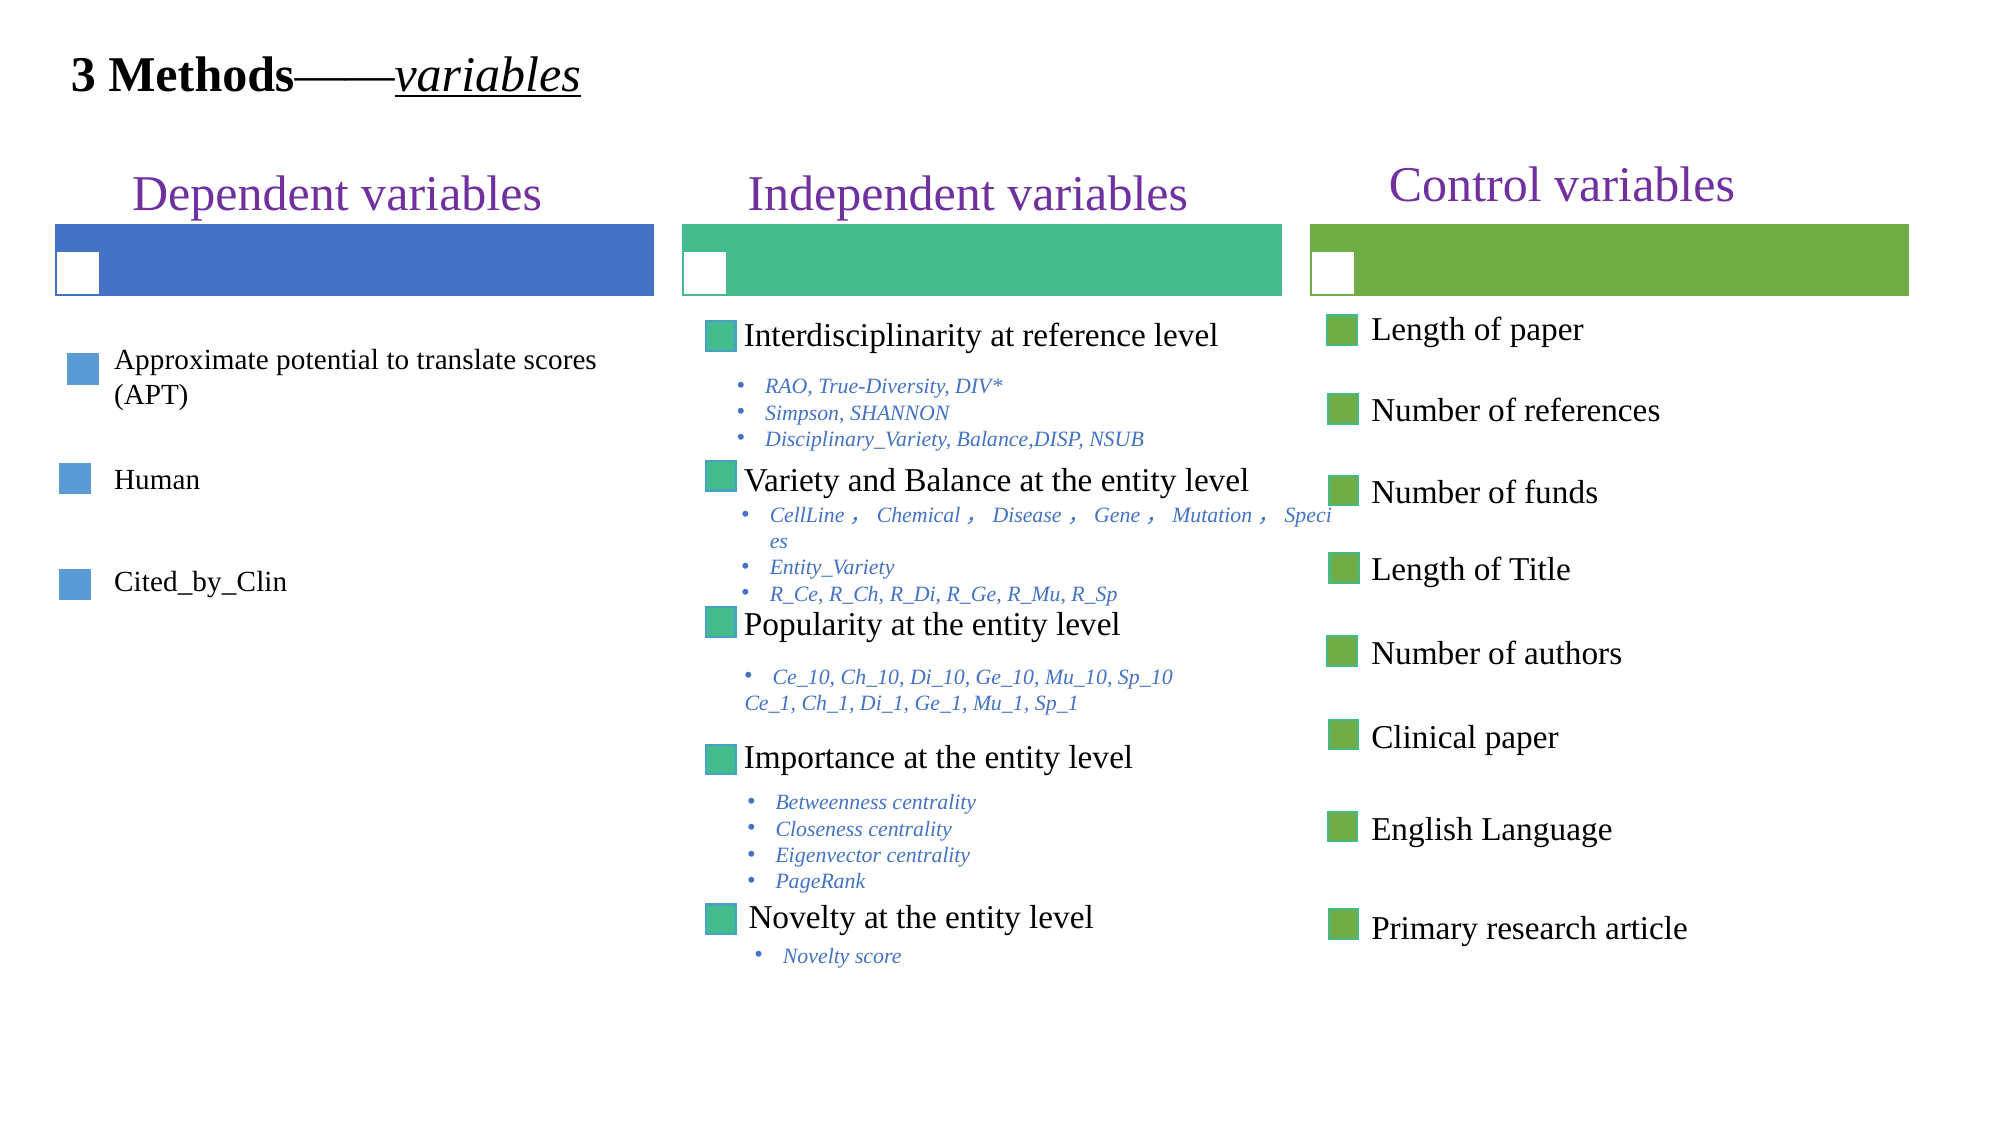

3 Methods——variables

Independent variables
Dependent variables

Length of paper

Interdisciplinarity at reference level

Approximate potential to translate scores (APT)

Number of references
Human
Variety and Balance at the entity level
Number of funds
Length of Title
Cited_by_Clin
Popularity at the entity level
Number of authors
Clinical paper
Importance at the entity level
English Language
Novelty at the entity level
Primary research article
Control variables
RAO, True-Diversity, DIV*
Simpson, SHANNON
Disciplinary_Variety, Balance,DISP, NSUB

CellLine，Chemical，Disease，Gene，Mutation，Species
Entity_Variety
R_Ce, R_Ch, R_Di, R_Ge, R_Mu, R_Sp

Ce_10, Ch_10, Di_10, Ge_10, Mu_10, Sp_10
Ce_1, Ch_1, Di_1, Ge_1, Mu_1, Sp_1

Betweenness centrality
Closeness centrality
Eigenvector centrality
PageRank

Novelty score